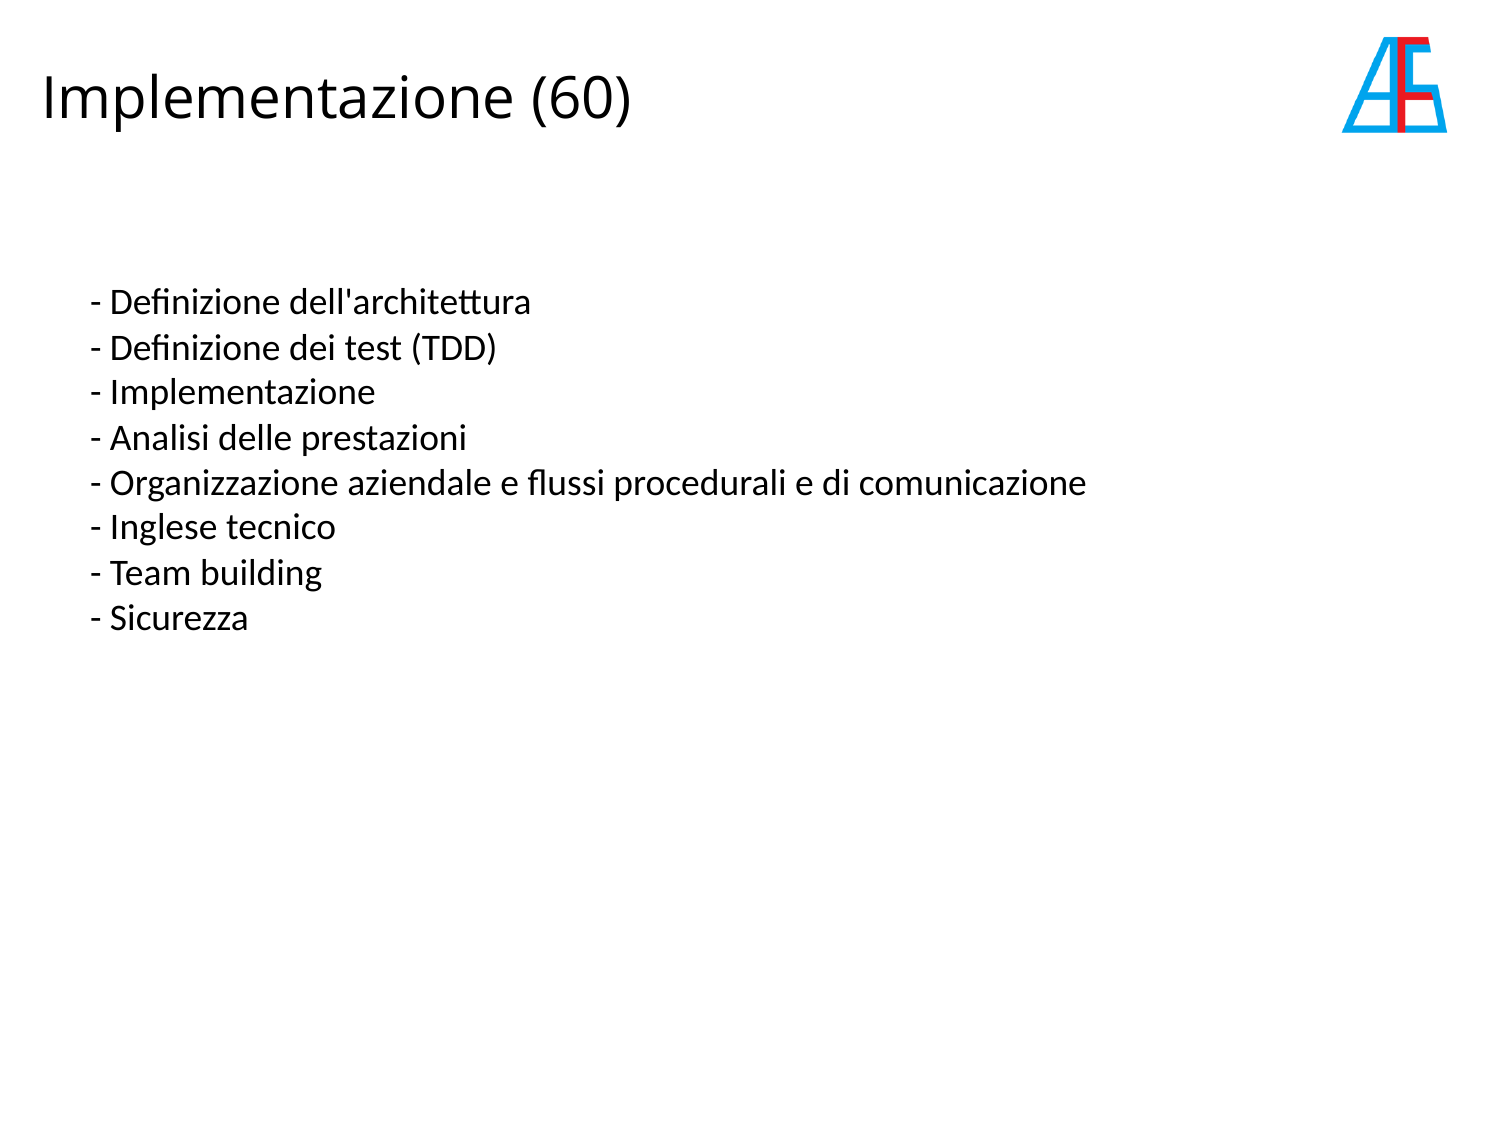

# Implementazione (60)

- Definizione dell'architettura
- Definizione dei test (TDD)
- Implementazione
- Analisi delle prestazioni
- Organizzazione aziendale e flussi procedurali e di comunicazione
- Inglese tecnico
- Team building
- Sicurezza